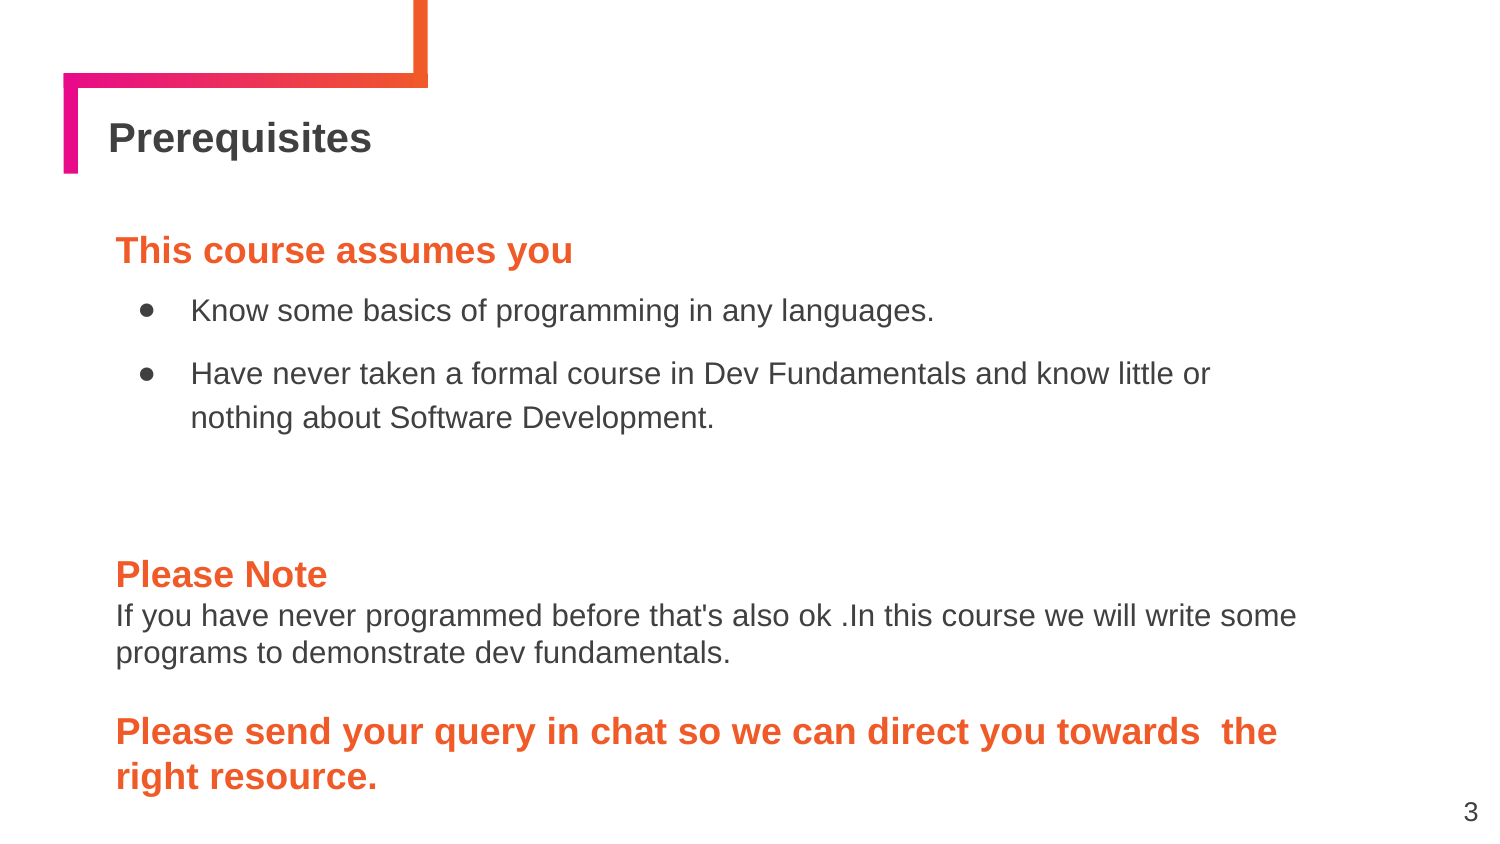

# Prerequisites
This course assumes you
Know some basics of programming in any languages.
Have never taken a formal course in Dev Fundamentals and know little or nothing about Software Development.

Please Note
If you have never programmed before that's also ok .In this course we will write some programs to demonstrate dev fundamentals.

Please send your query in chat so we can direct you towards  the right resource.
3